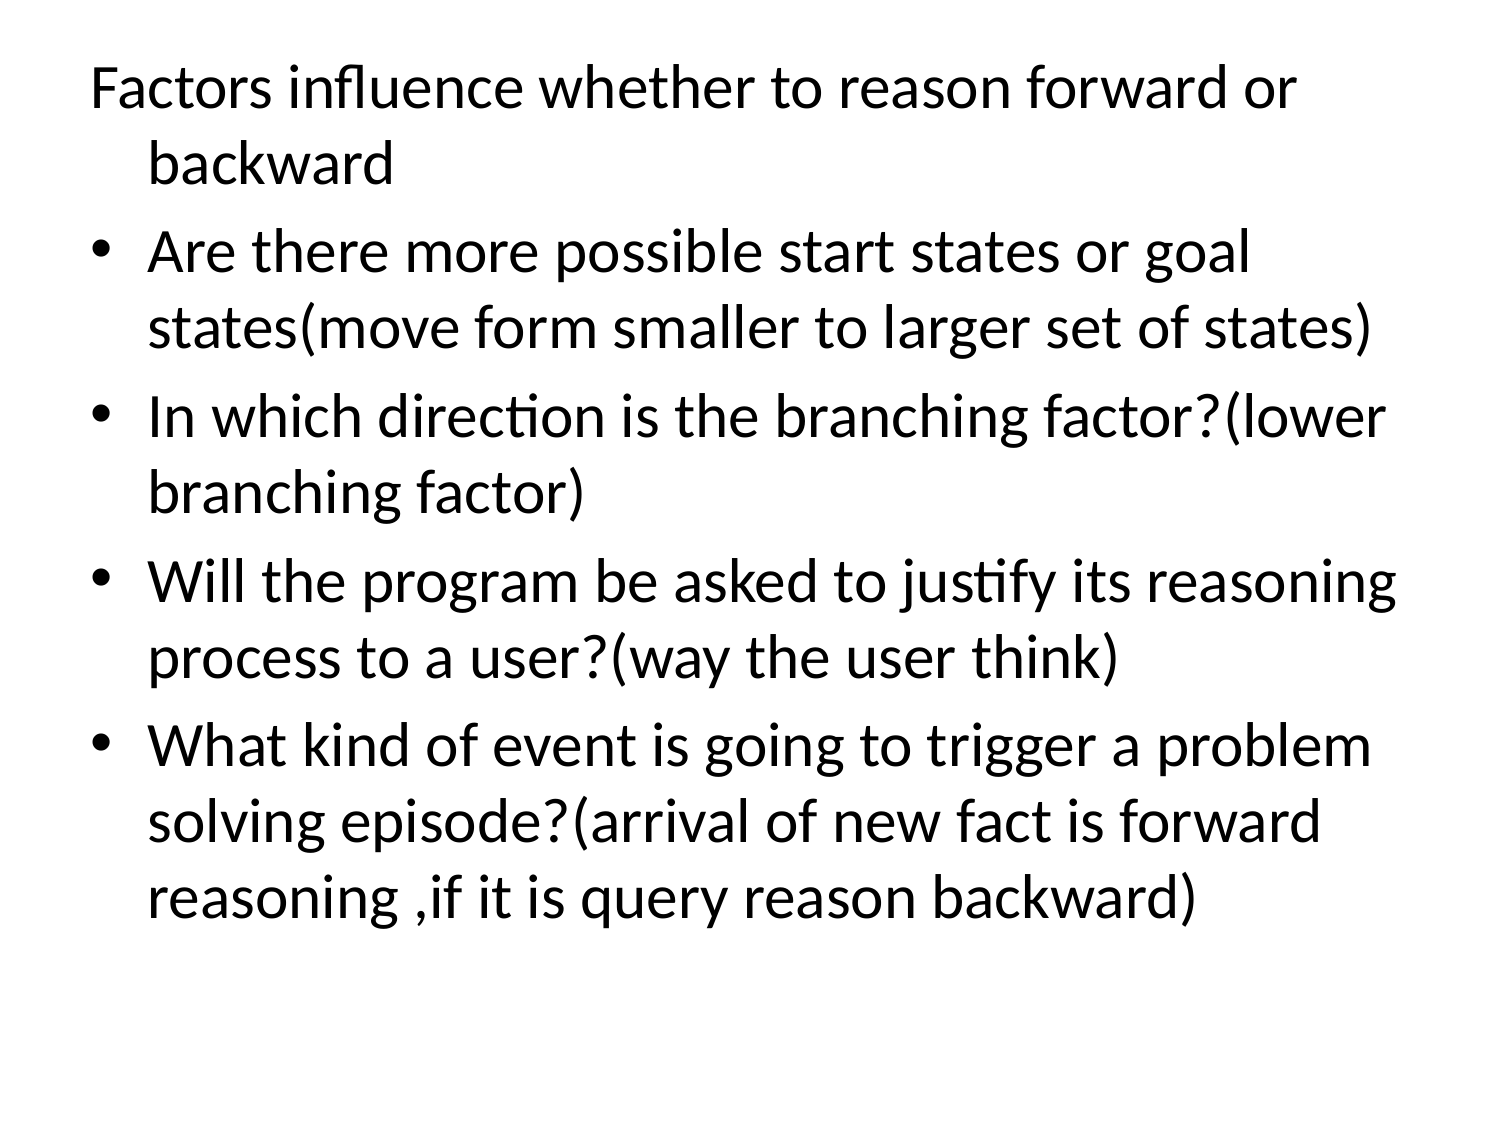

Factors influence whether to reason forward or backward
Are there more possible start states or goal states(move form smaller to larger set of states)
In which direction is the branching factor?(lower branching factor)
Will the program be asked to justify its reasoning process to a user?(way the user think)
What kind of event is going to trigger a problem solving episode?(arrival of new fact is forward reasoning ,if it is query reason backward)